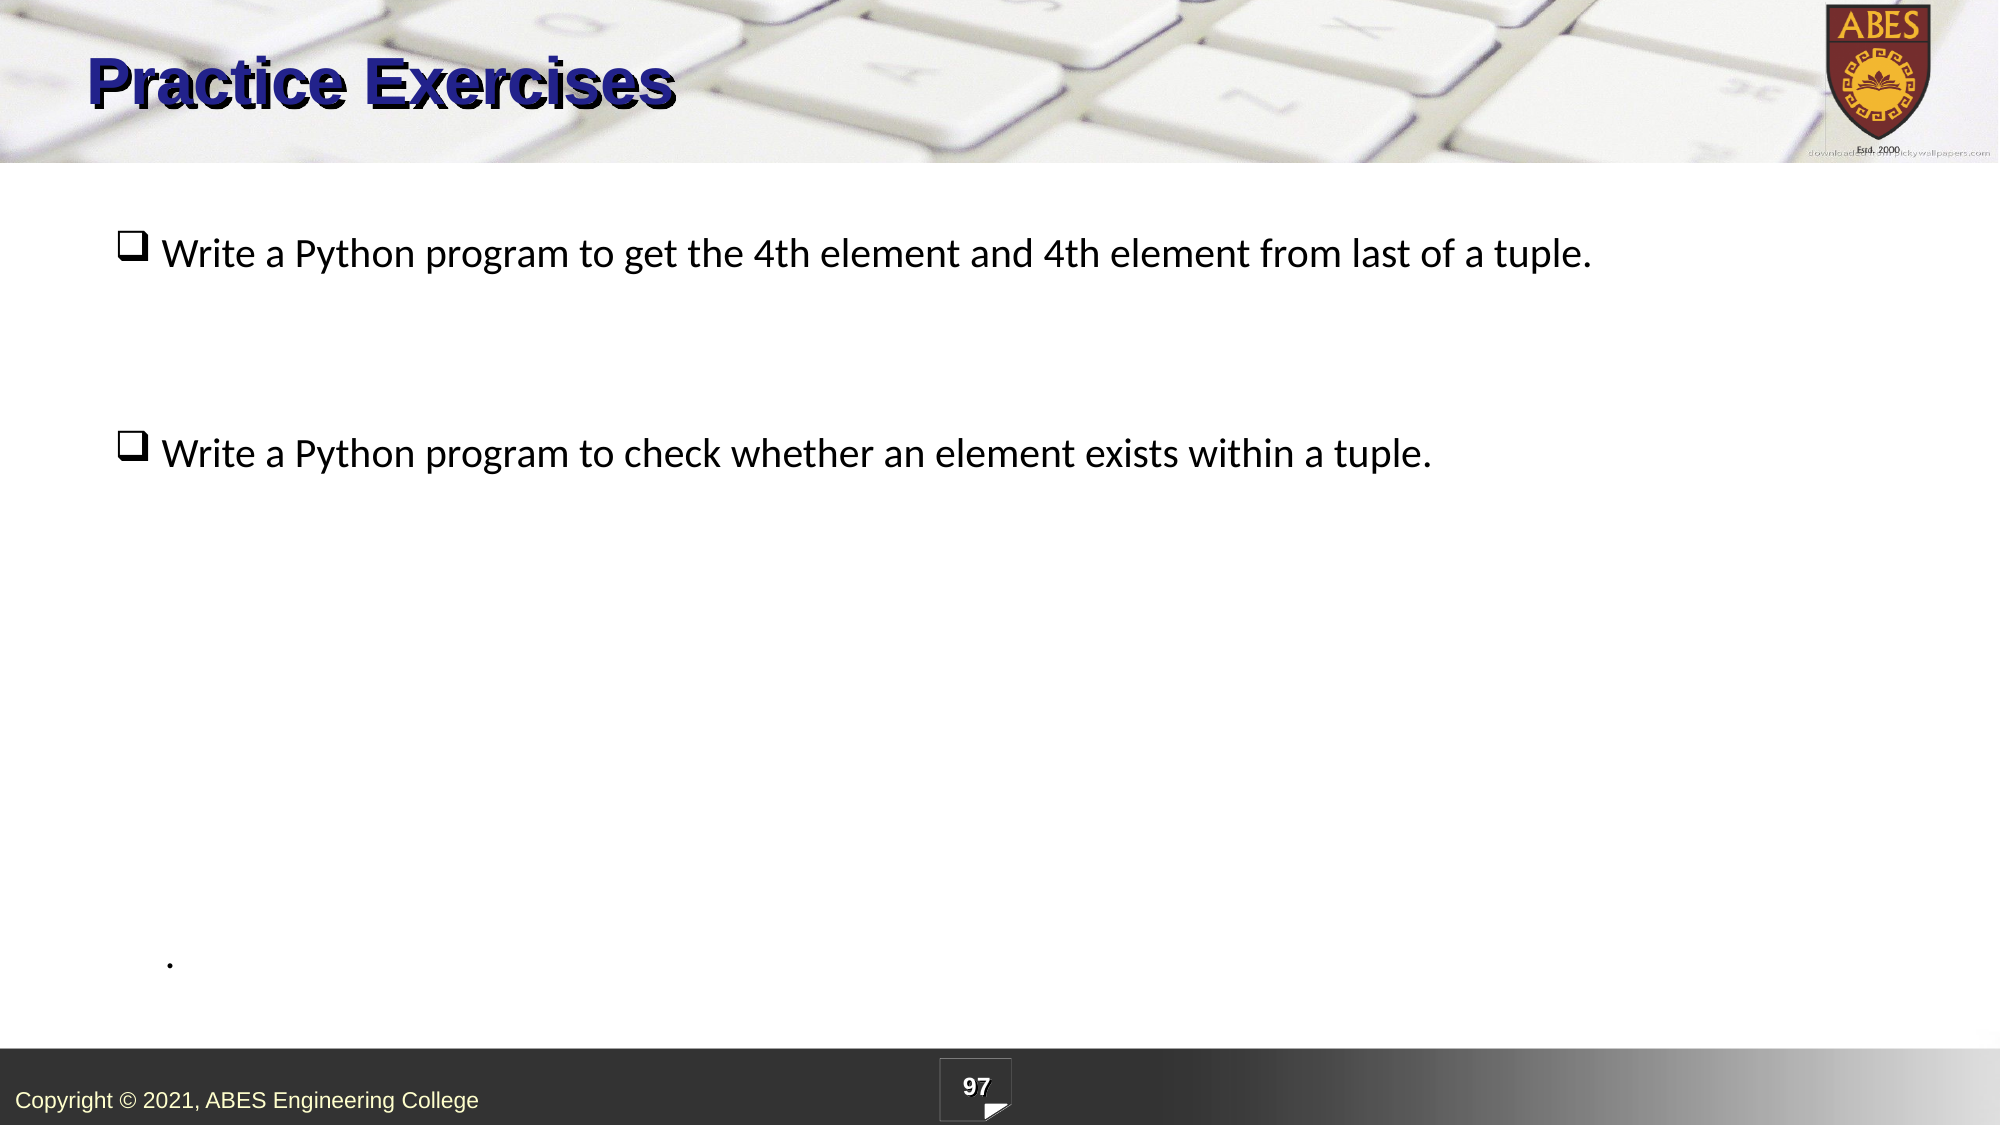

# Practice Exercises
Write a Python program to get the 4th element and 4th element from last of a tuple.

Write a Python program to check whether an element exists within a tuple.

.

97